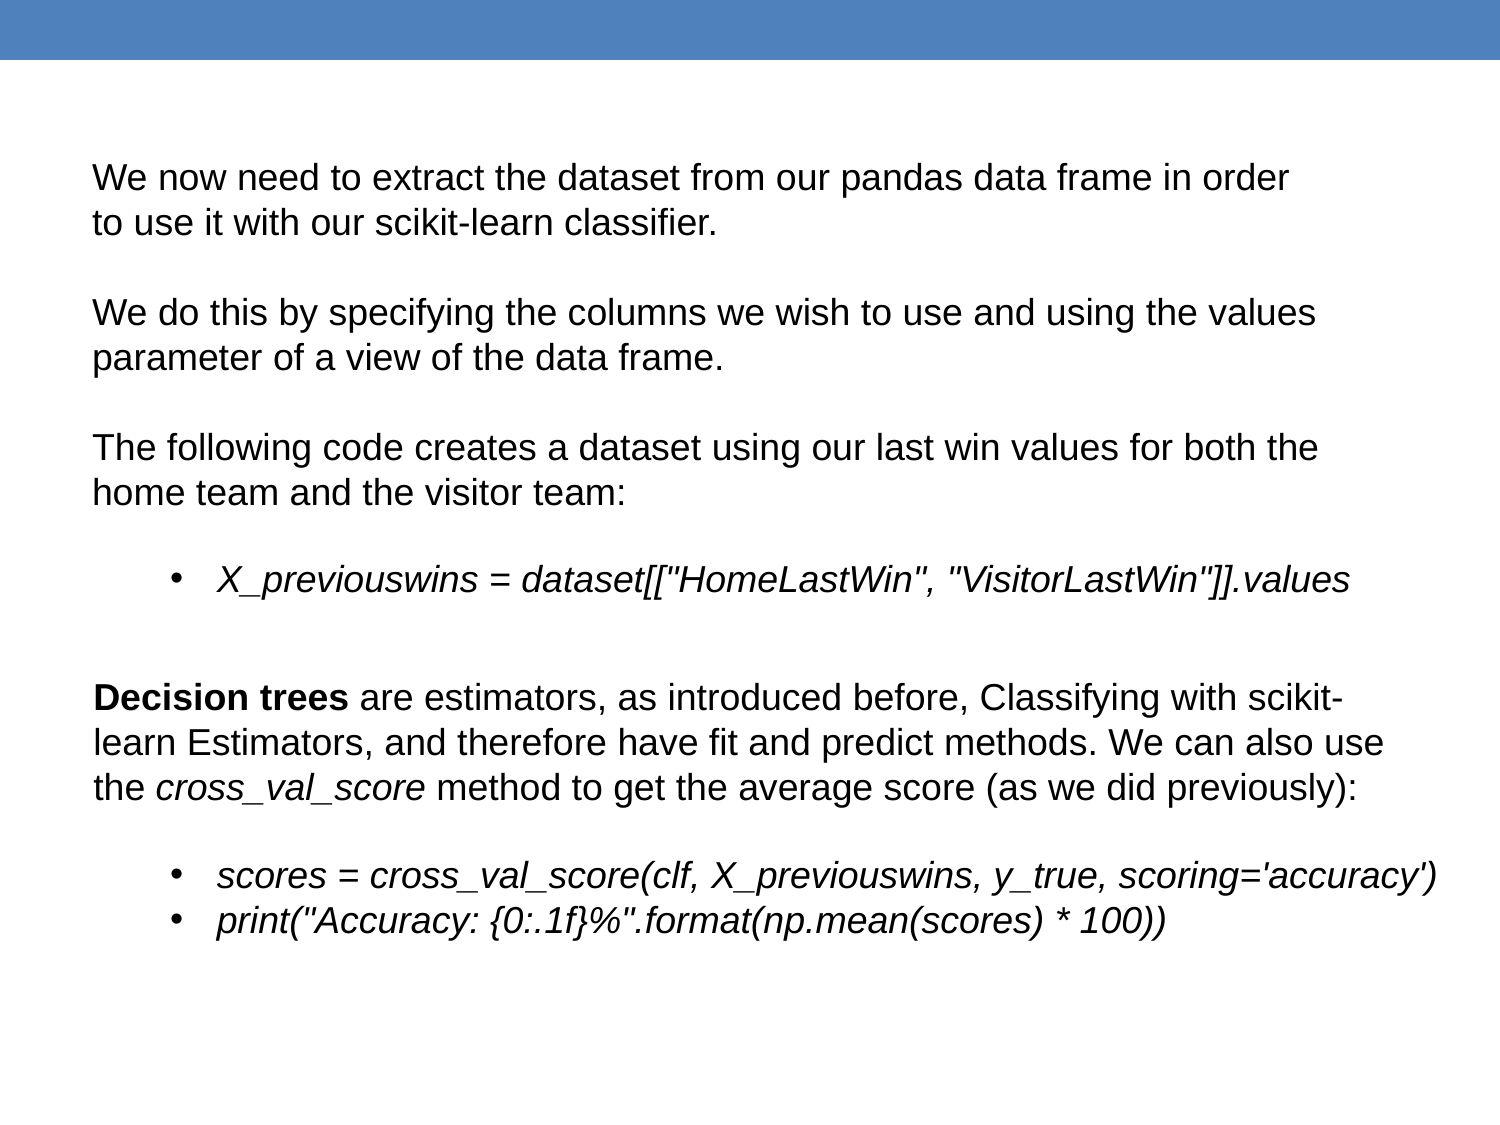

We now need to extract the dataset from our pandas data frame in order to use it with our scikit-learn classifier.

We do this by specifying the columns we wish to use and using the values parameter of a view of the data frame.

The following code creates a dataset using our last win values for both the home team and the visitor team:
X_previouswins = dataset[["HomeLastWin", "VisitorLastWin"]].values
Decision trees are estimators, as introduced before, Classifying with scikit-learn Estimators, and therefore have fit and predict methods. We can also use the cross_val_score method to get the average score (as we did previously):
scores = cross_val_score(clf, X_previouswins, y_true, scoring='accuracy')
print("Accuracy: {0:.1f}%".format(np.mean(scores) * 100))